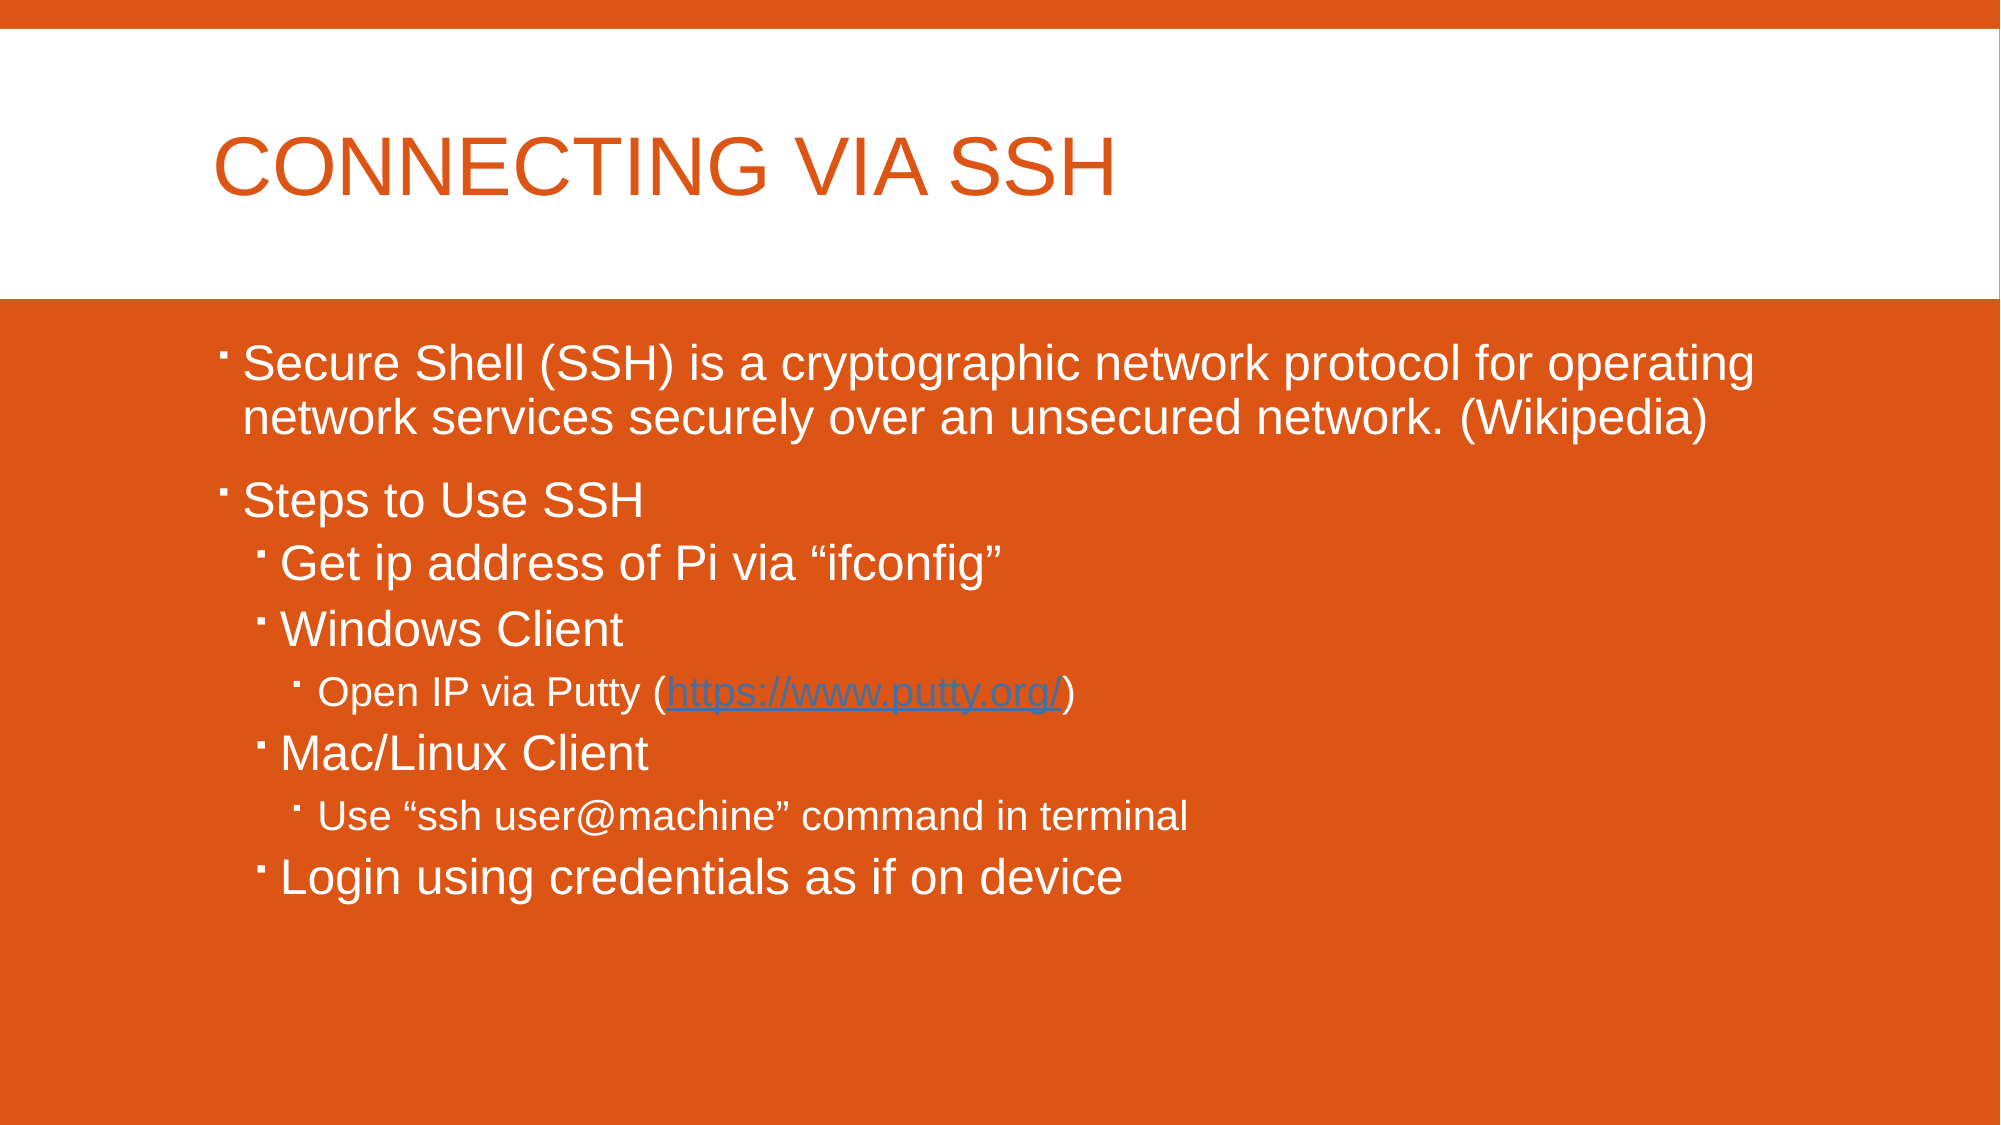

# Connecting Via SSH
Secure Shell (SSH) is a cryptographic network protocol for operating network services securely over an unsecured network. (Wikipedia)
Steps to Use SSH
Get ip address of Pi via “ifconfig”
Windows Client
Open IP via Putty (https://www.putty.org/)
Mac/Linux Client
Use “ssh user@machine” command in terminal
Login using credentials as if on device